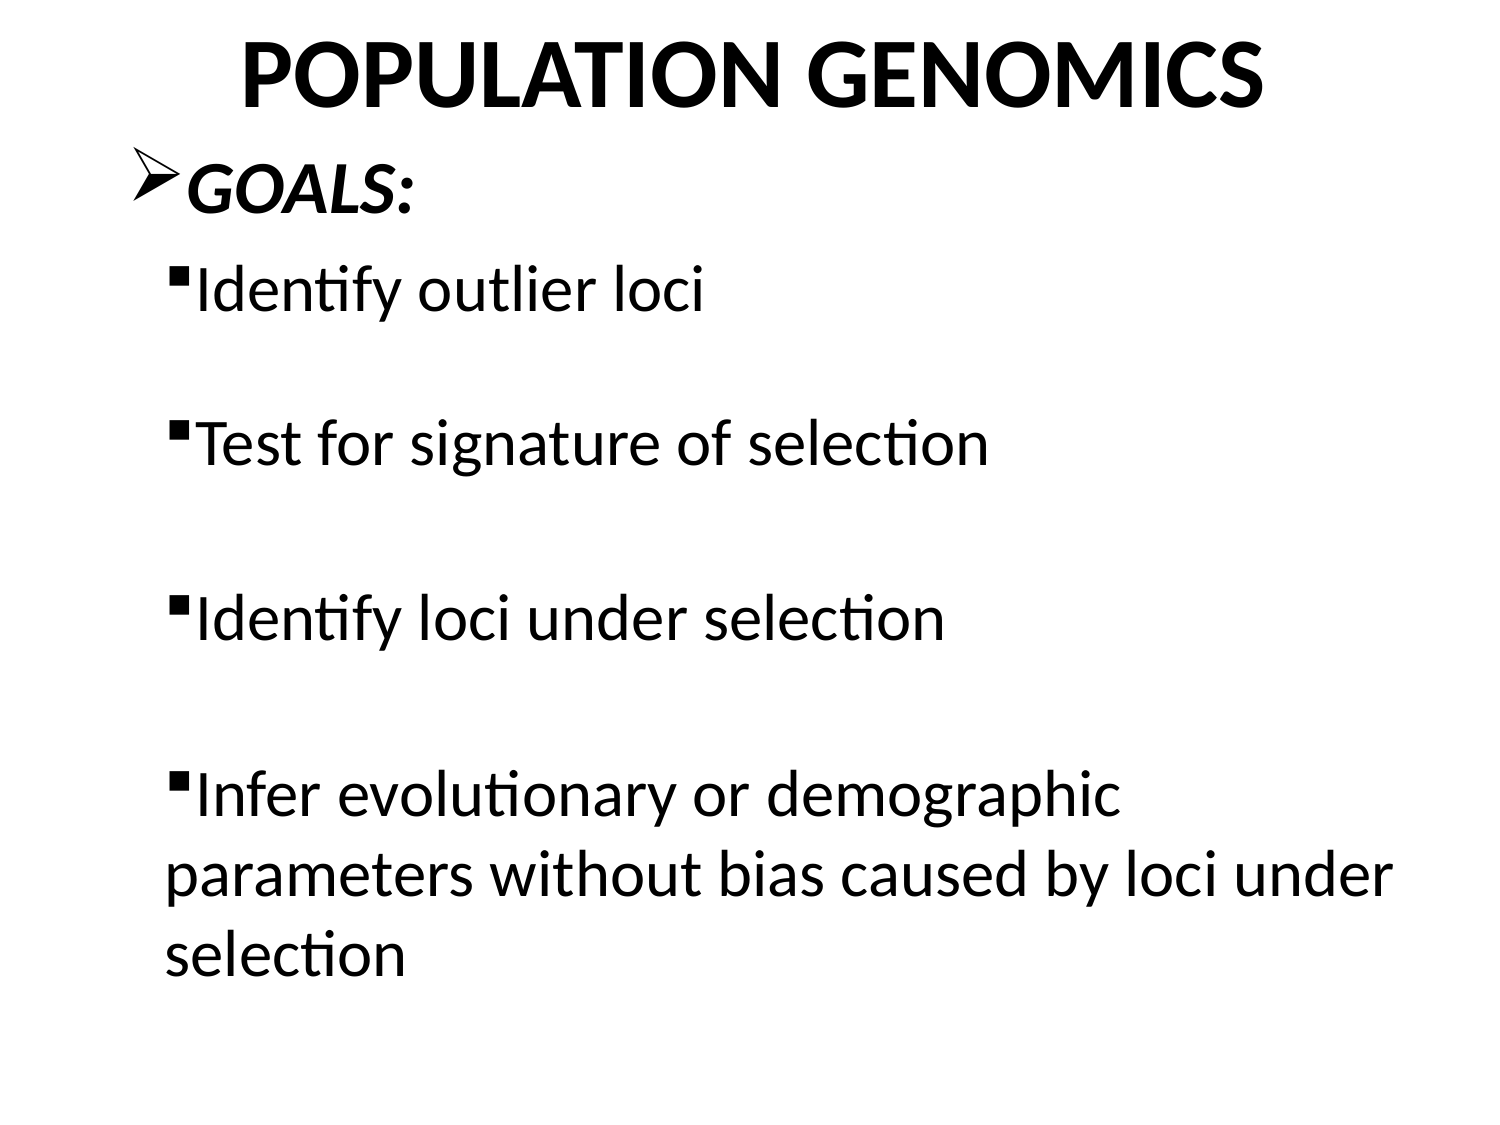

POPULATION GENOMICS
GOALS:
Identify outlier loci
Test for signature of selection
Identify loci under selection
Infer evolutionary or demographic parameters without bias caused by loci under selection